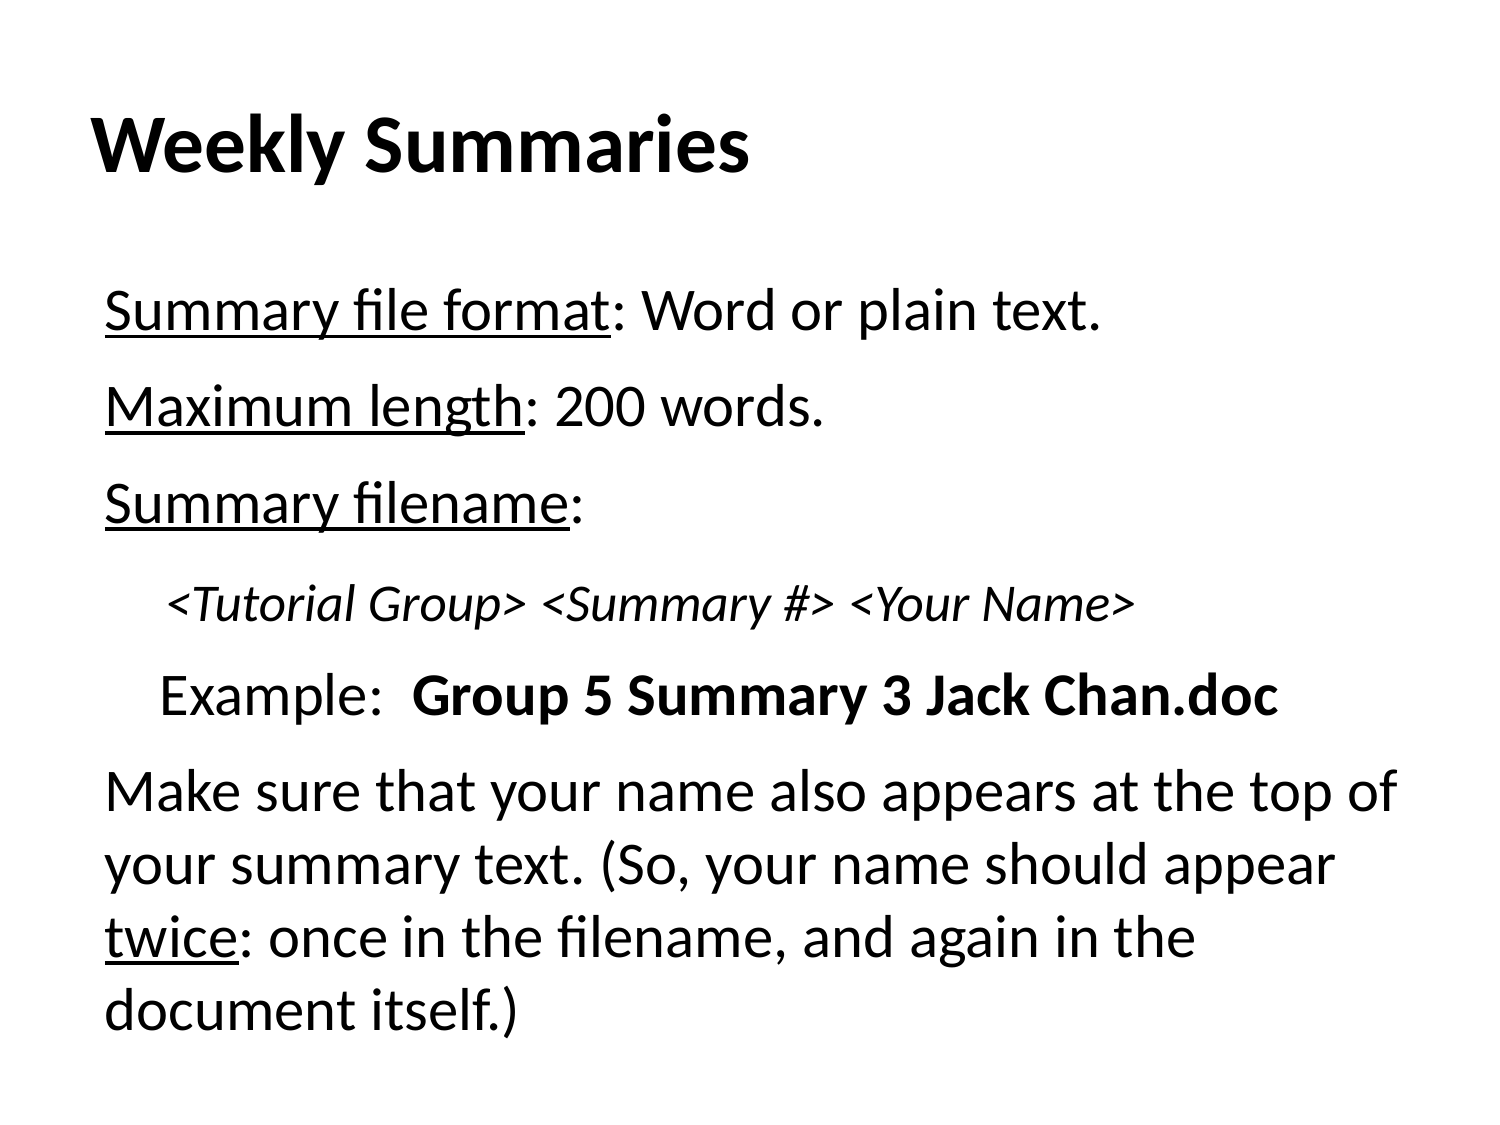

# Weekly Summaries
Summary file format: Word or plain text.
Maximum length: 200 words.
Summary filename:
     <Tutorial Group> <Summary #> <Your Name>
    Example:  Group 5 Summary 3 Jack Chan.doc
Make sure that your name also appears at the top of your summary text. (So, your name should appear twice: once in the filename, and again in the document itself.)